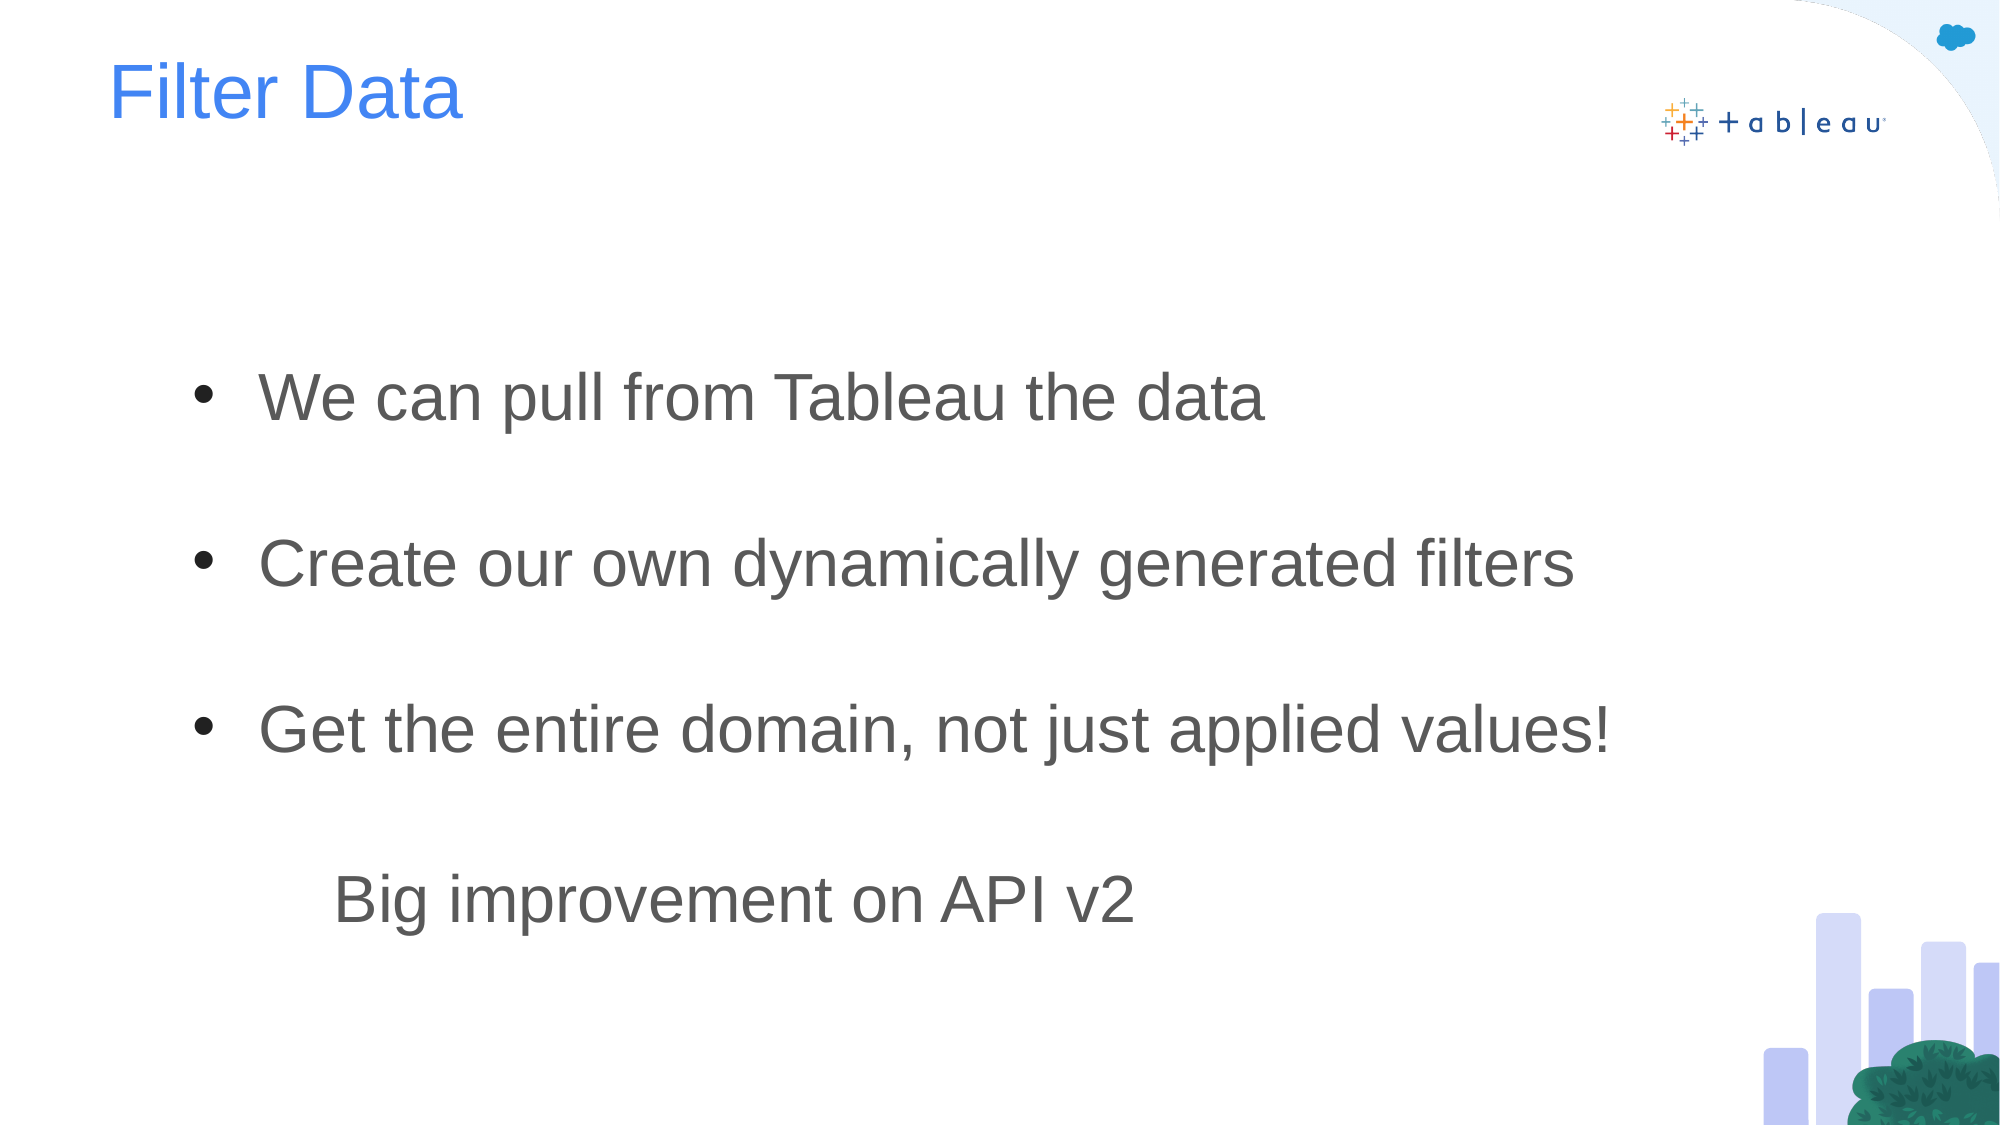

# Filter Data
We can pull from Tableau the data
Create our own dynamically generated filters
Get the entire domain, not just applied values!
Big improvement on API v2